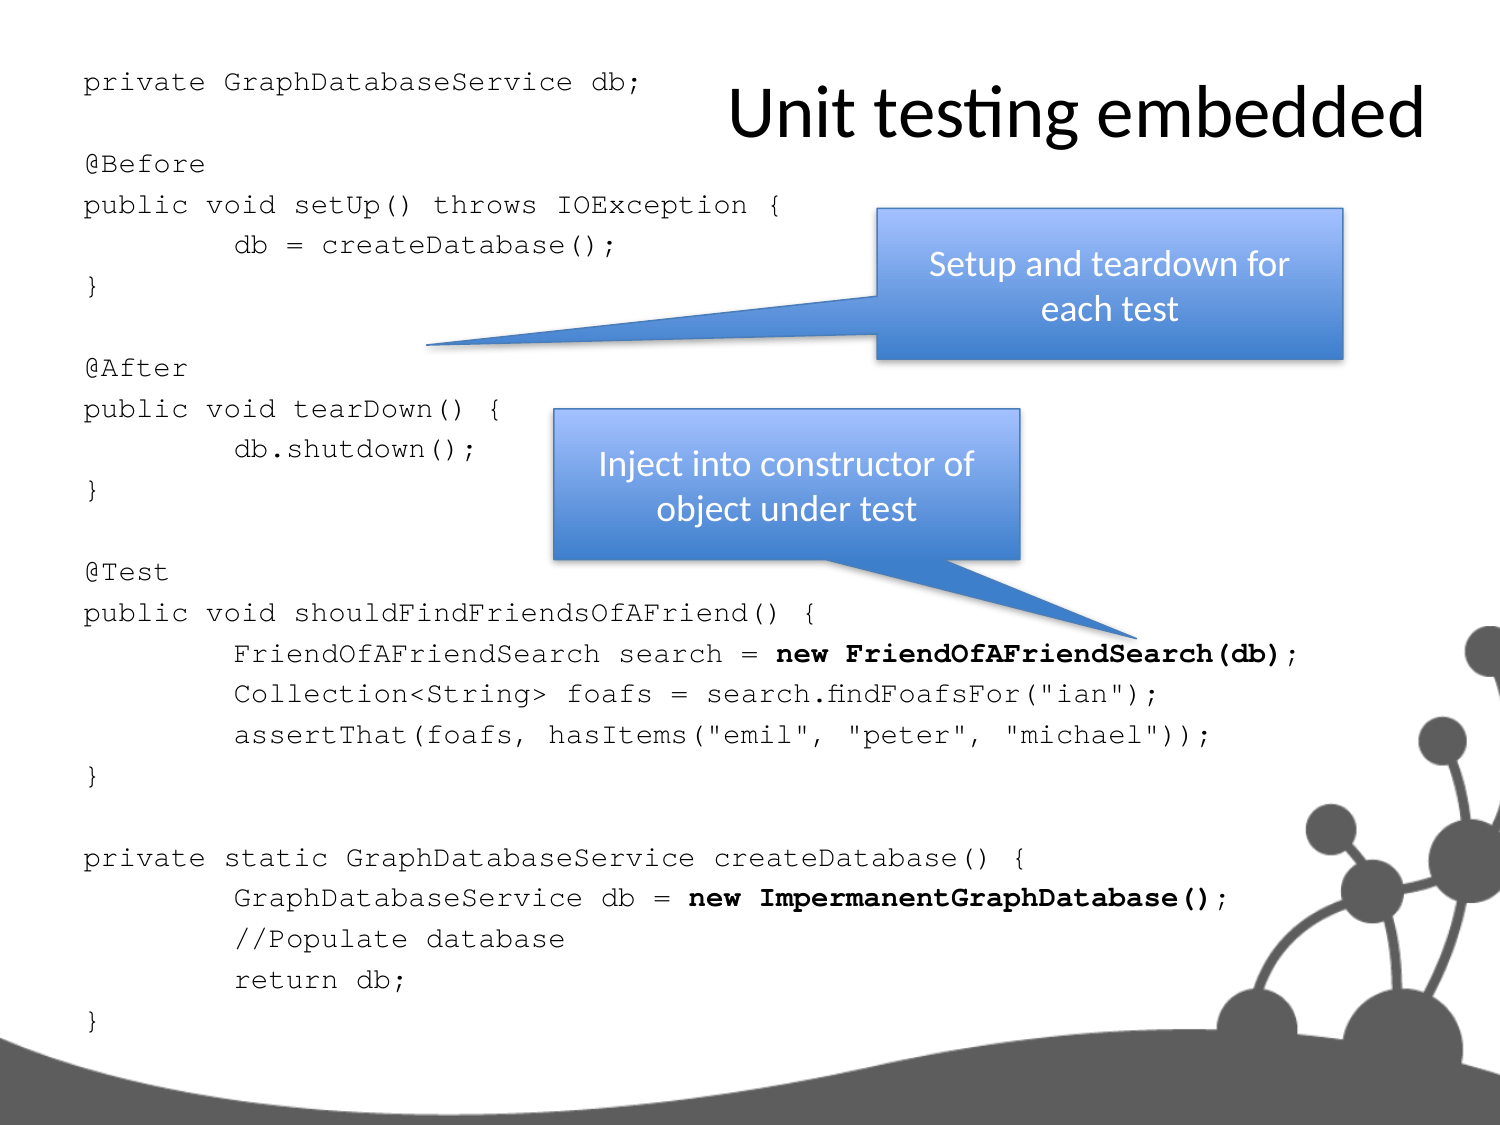

private GraphDatabaseService db;

@Before
public void setUp() throws IOException {
	db = createDatabase();
}

@After
public void tearDown() {
	db.shutdown();
}

@Test
public void shouldFindFriendsOfAFriend() {
	FriendOfAFriendSearch search = new FriendOfAFriendSearch(db);
	Collection<String> foafs = search.findFoafsFor("ian");
	assertThat(foafs, hasItems("emil", "peter", "michael"));
}

private static GraphDatabaseService createDatabase() {
	GraphDatabaseService db = new ImpermanentGraphDatabase();
	//Populate database
	return db;
}
Unit testing embedded
Setup and teardown for each test
Inject into constructor of object under test